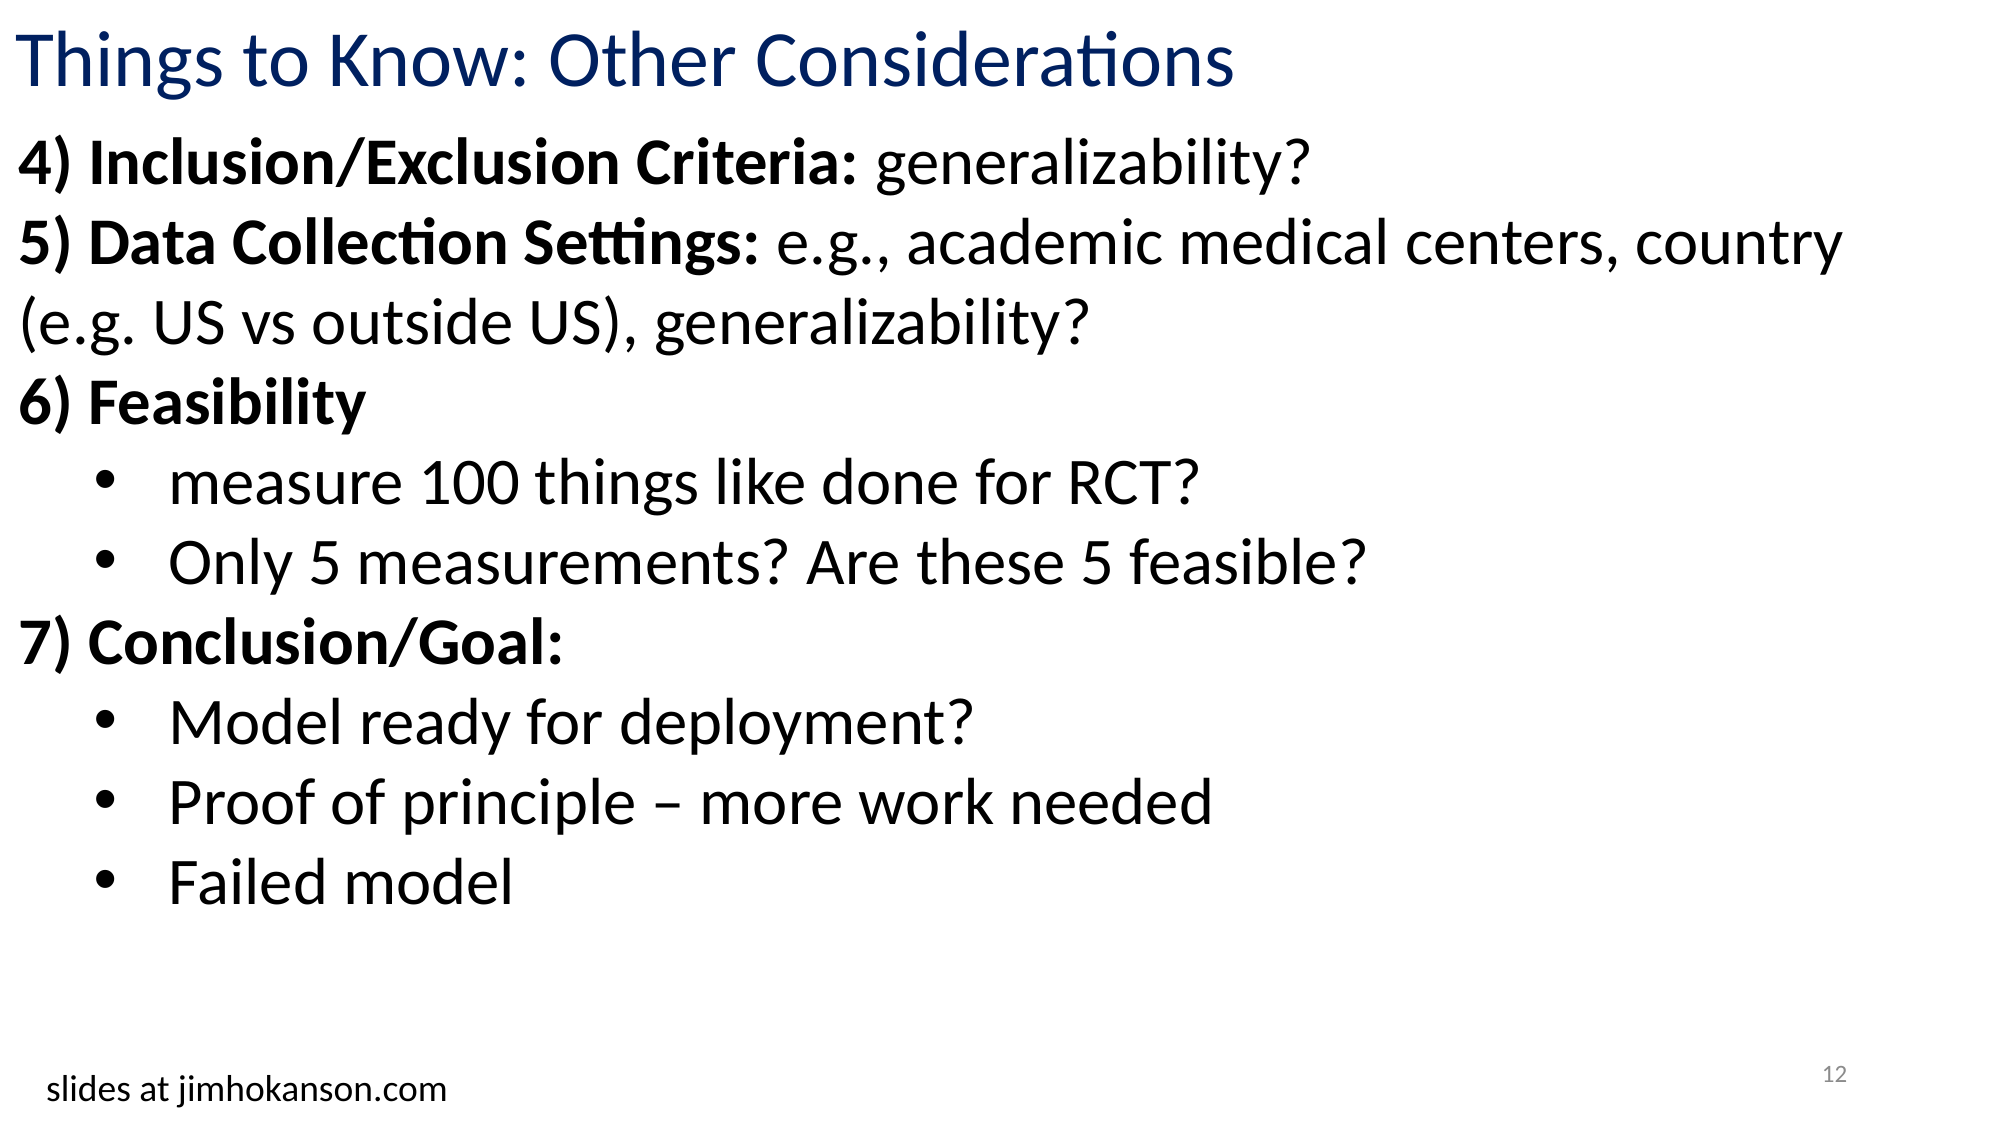

# Things to Know: Other Considerations
4) Inclusion/Exclusion Criteria: generalizability?
5) Data Collection Settings: e.g., academic medical centers, country (e.g. US vs outside US), generalizability?
6) Feasibility
measure 100 things like done for RCT?
Only 5 measurements? Are these 5 feasible?
7) Conclusion/Goal:
Model ready for deployment?
Proof of principle – more work needed
Failed model
12
slides at jimhokanson.com